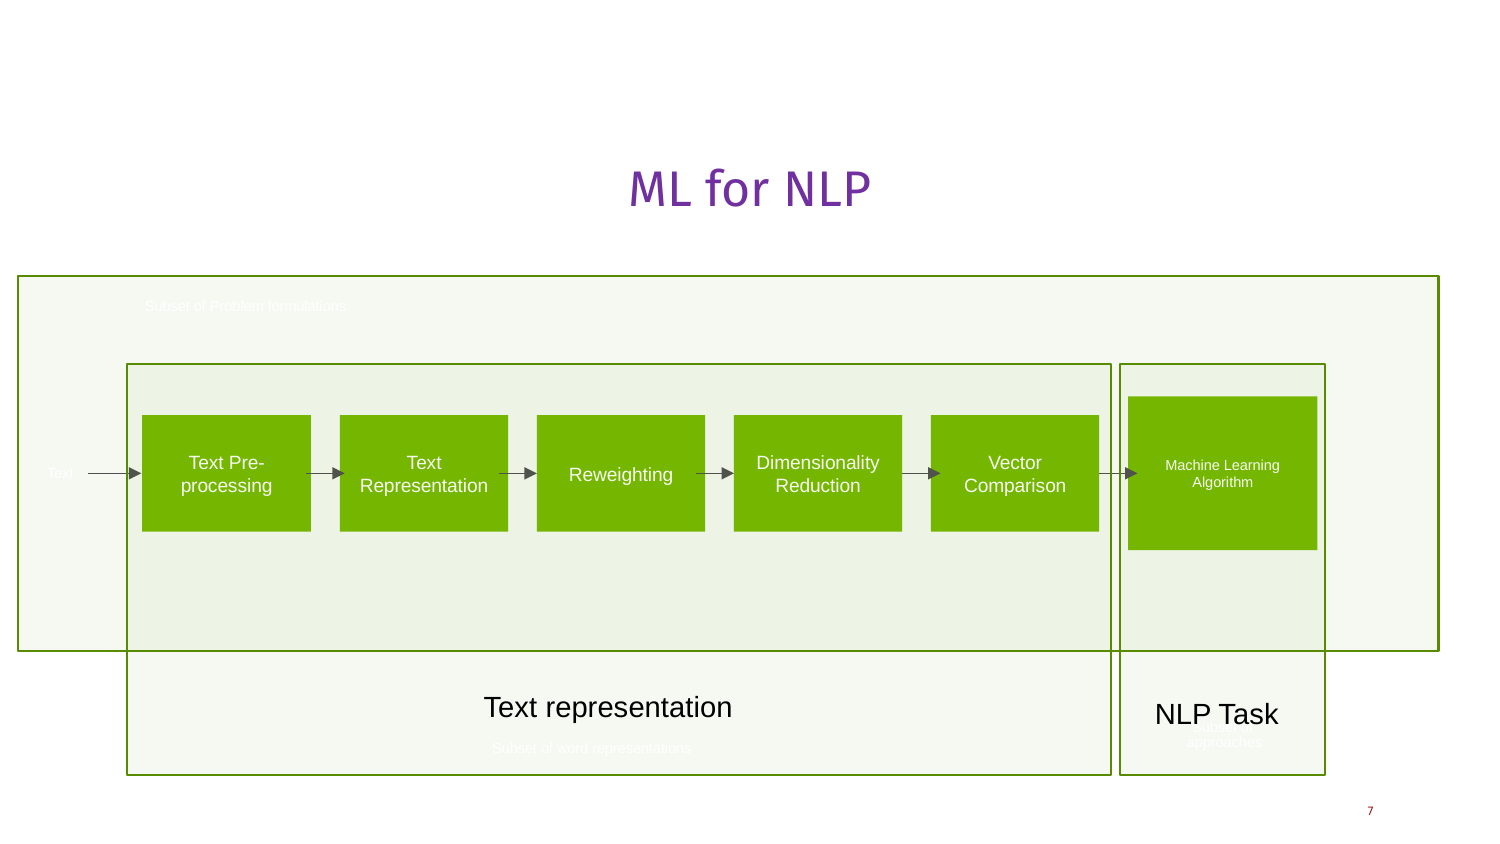

# Machine Learning
ML for NLP

Subset of Problem formulations

Machine Learning Algorithm
Vector Comparison
Text Representation
Reweighting
Dimensionality Reduction
Text Pre-processing
Text
Text representation
NLP Task
Subset of
approaches
Subset of word representations